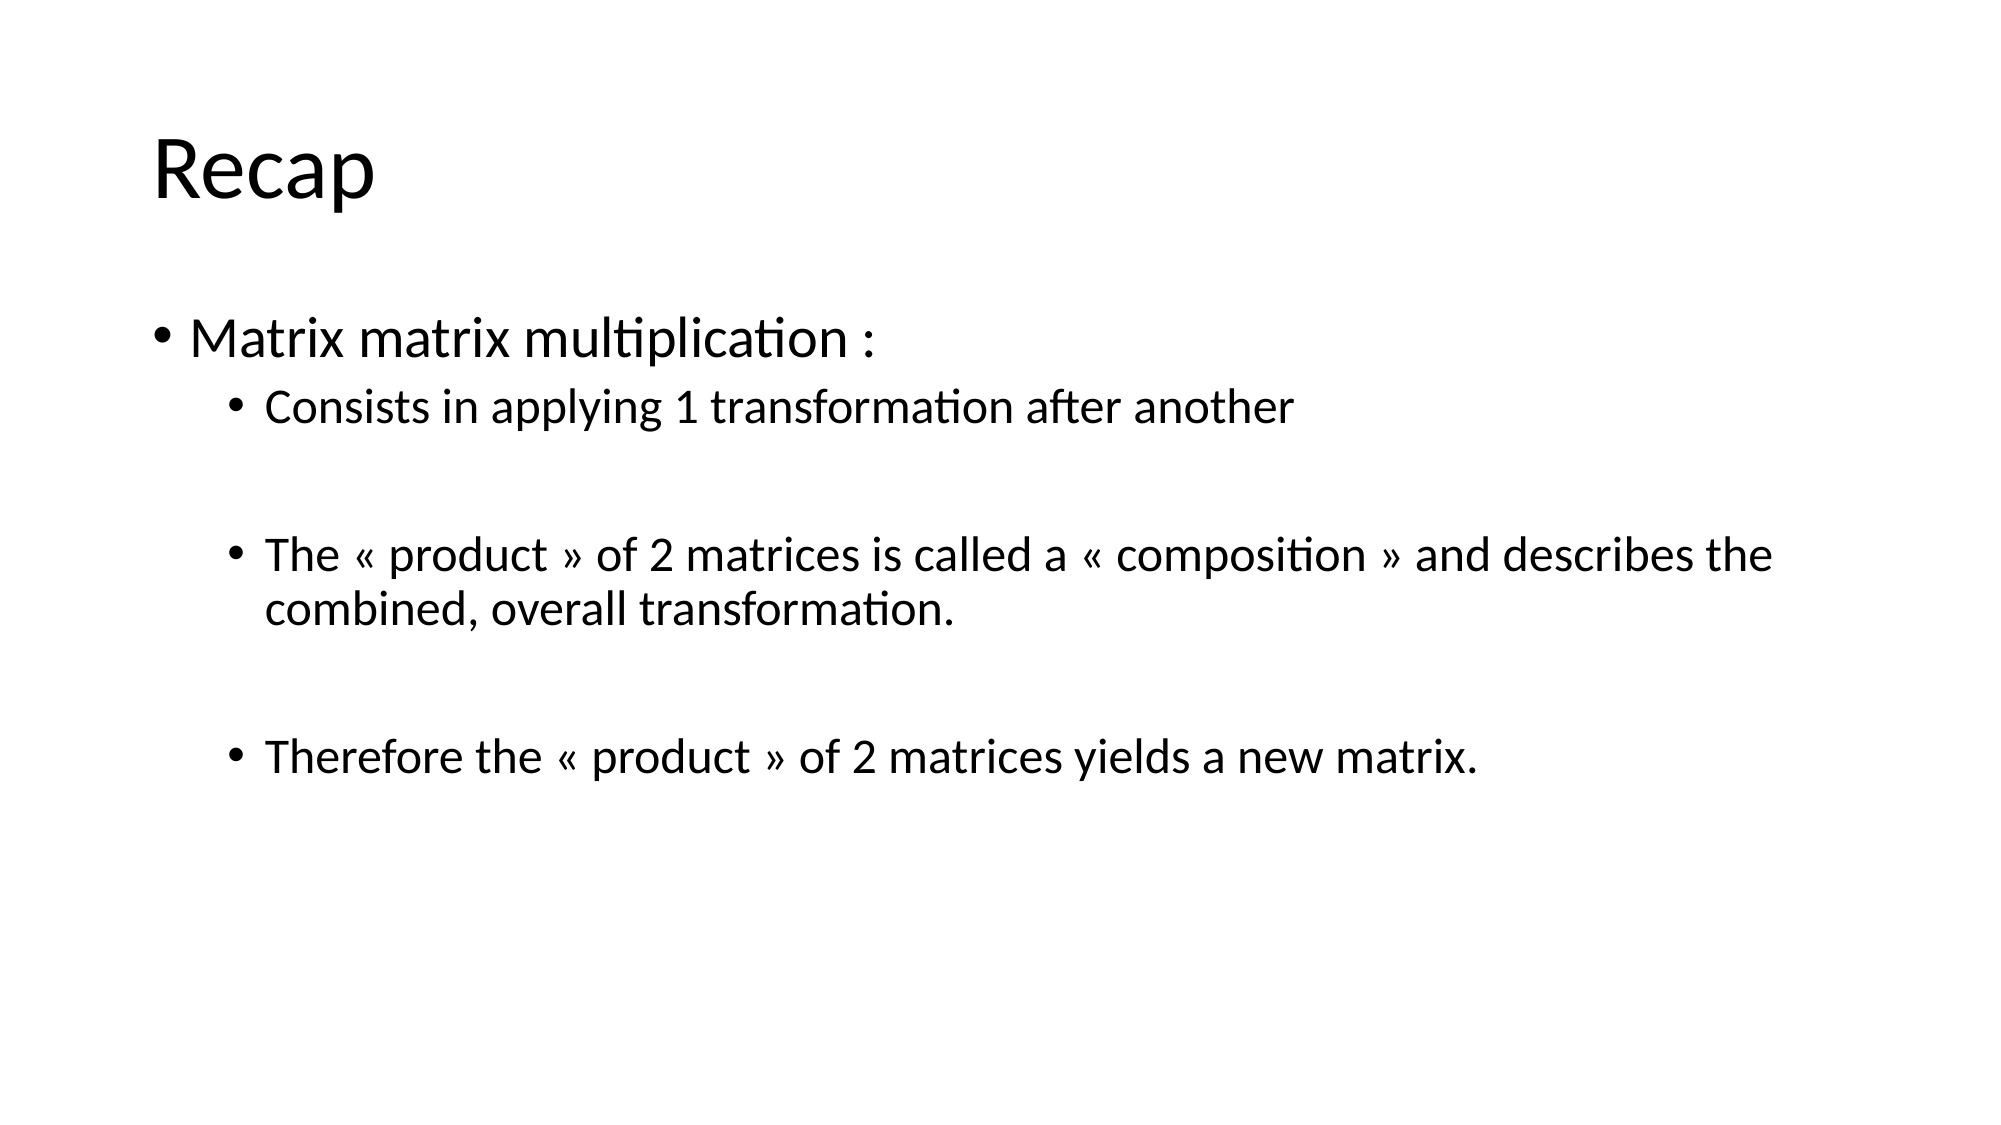

# Recap
Matrix matrix multiplication :
Consists in applying 1 transformation after another

The « product » of 2 matrices is called a « composition » and describes the combined, overall transformation.

Therefore the « product » of 2 matrices yields a new matrix.